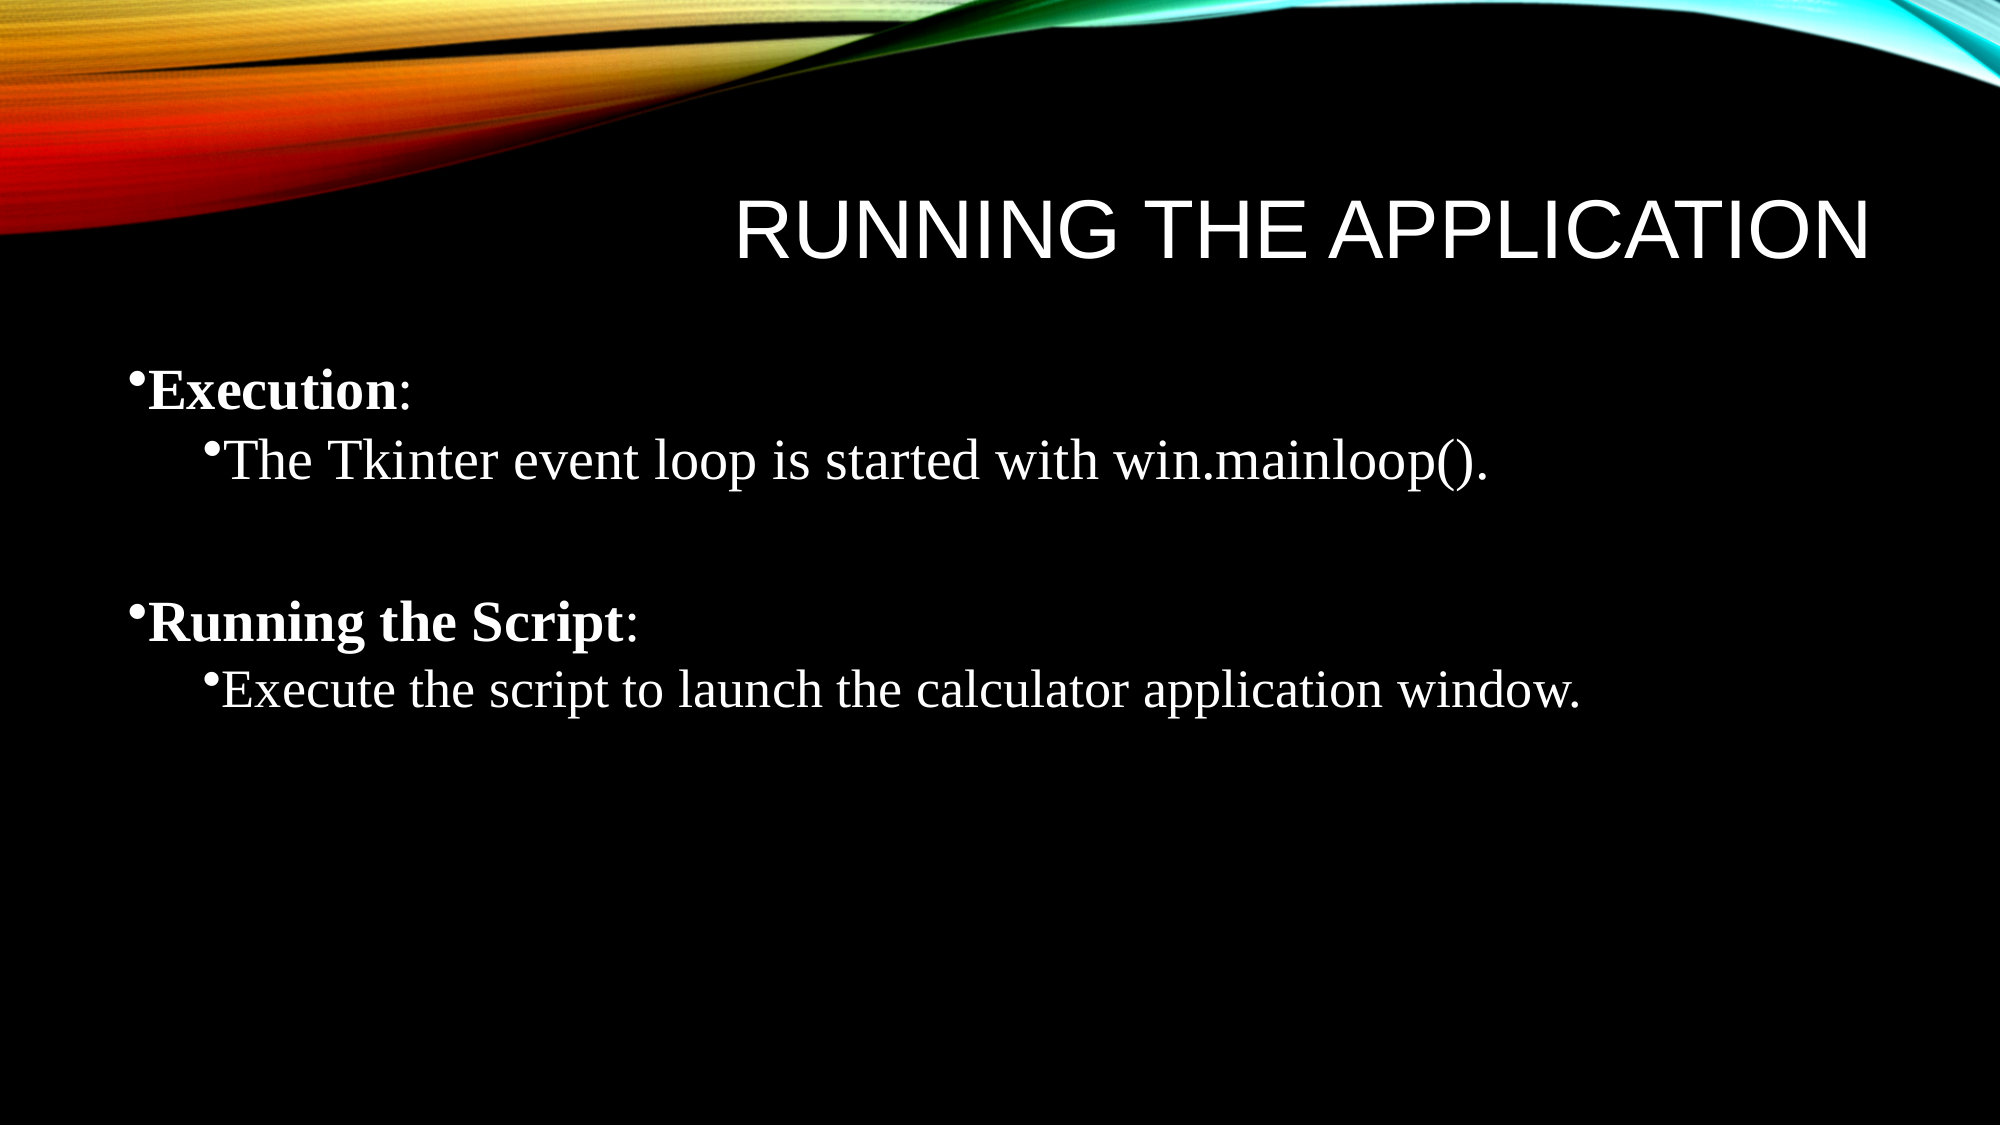

# Running the Application
Execution:
The Tkinter event loop is started with win.mainloop().

Running the Script:
Execute the script to launch the calculator application window.